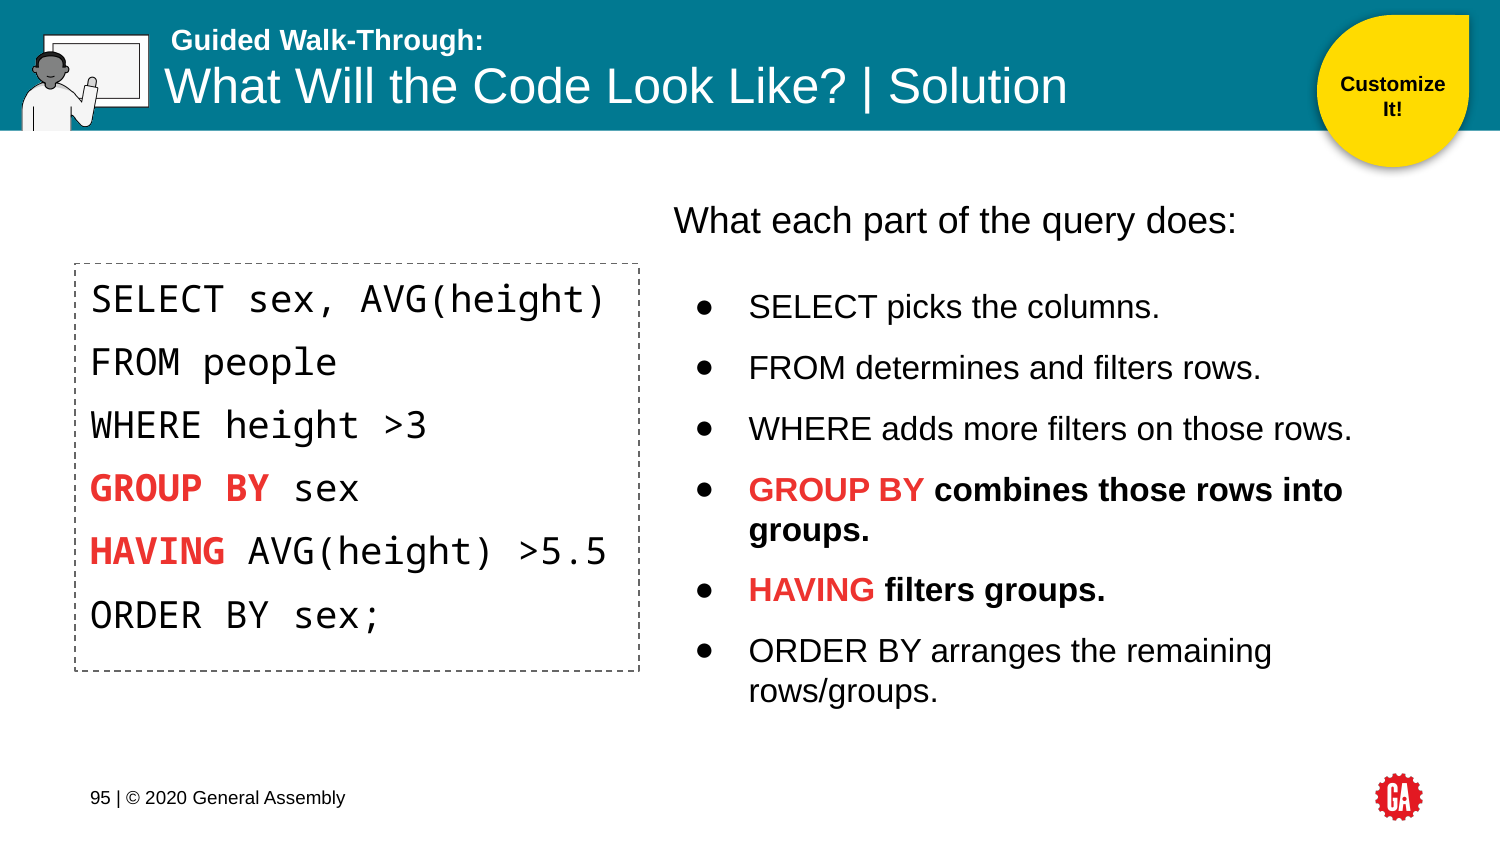

Customize It!

# What Will the Code Look Like? | Solution
What each part of the query does:

SELECT picks the columns.
FROM determines and filters rows.
WHERE adds more filters on those rows.
GROUP BY combines those rows into groups.
HAVING filters groups.
ORDER BY arranges the remaining rows/groups.
SELECT sex, AVG(height)
FROM people
WHERE height >3
GROUP BY sex
HAVING AVG(height) >5.5
ORDER BY sex;

95 | © 2020 General Assembly

95